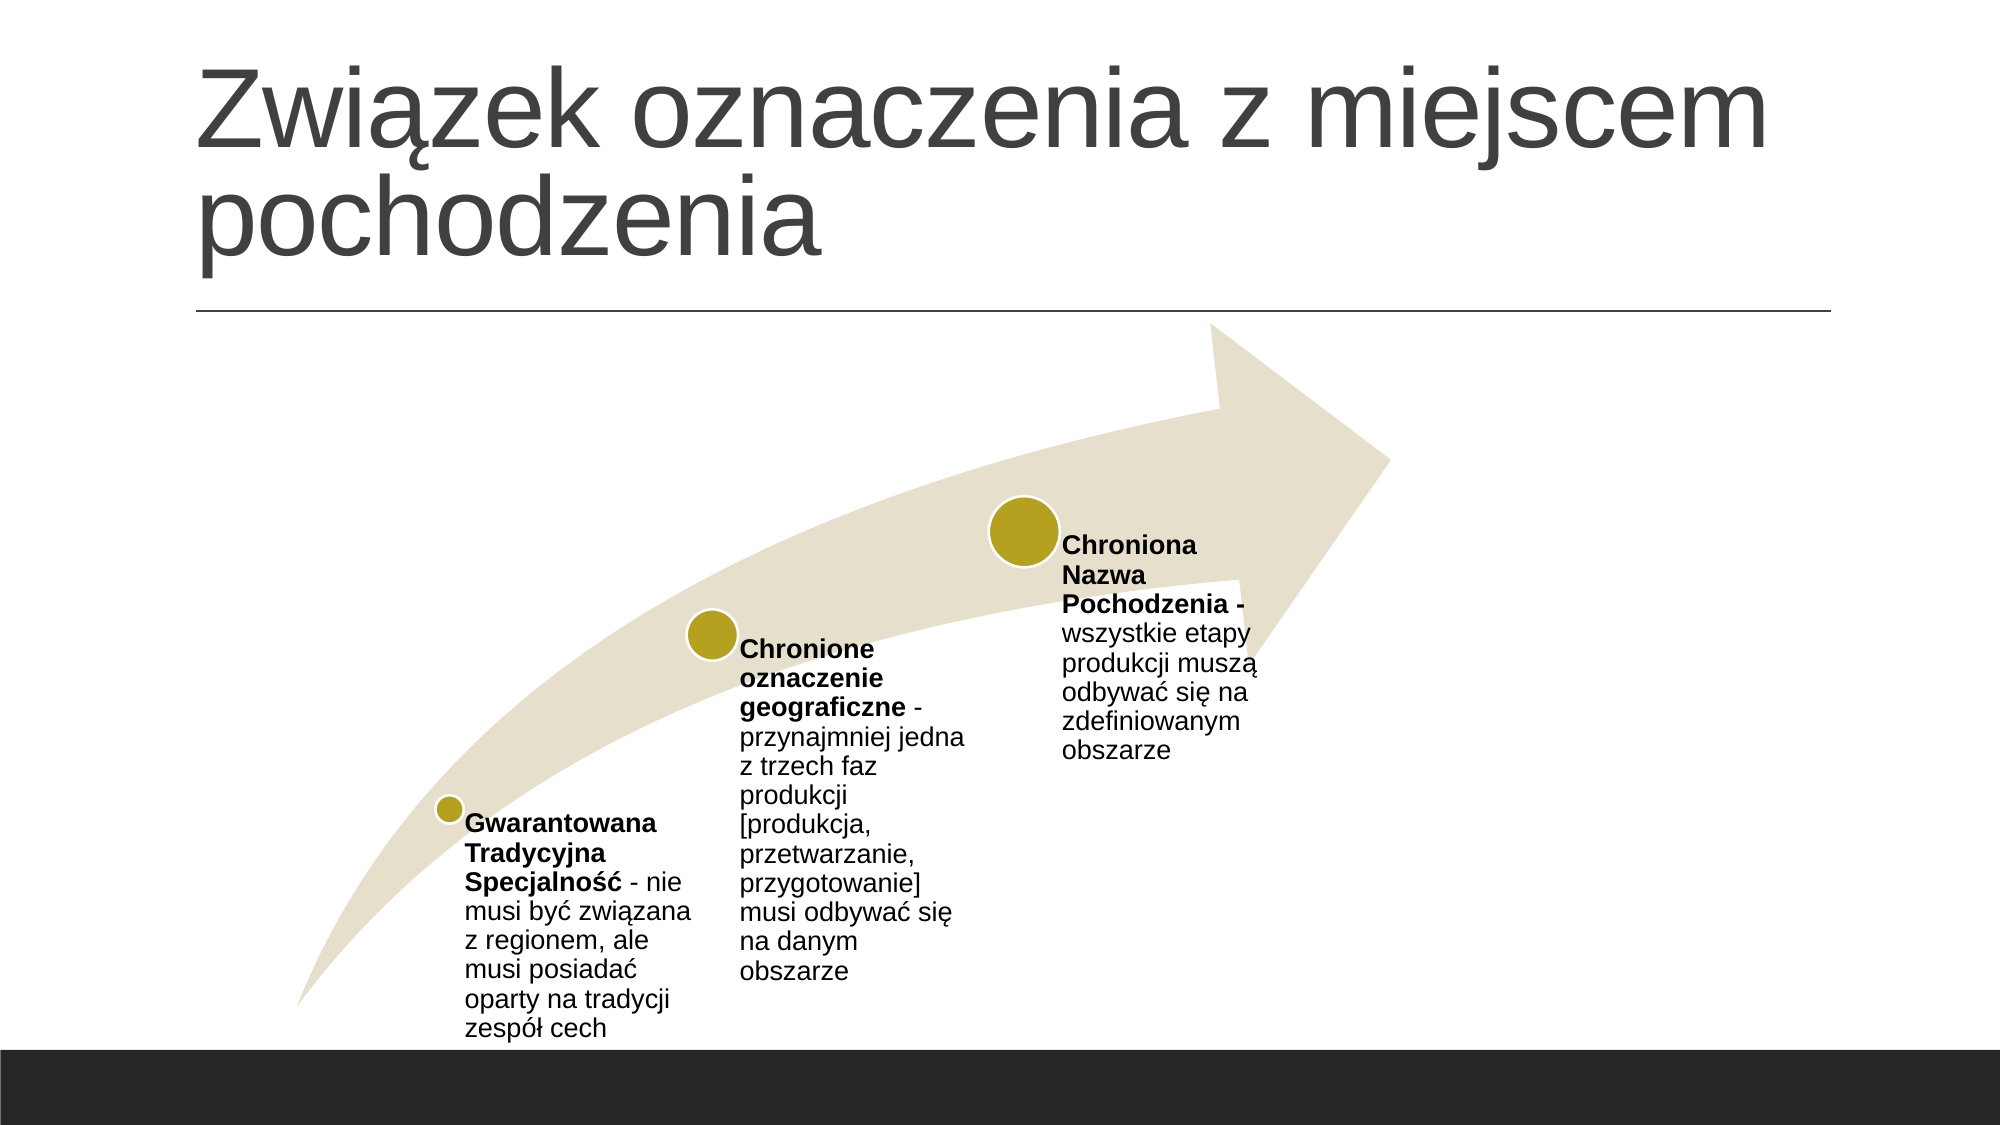

# Związek oznaczenia z miejscem pochodzenia
Gwarantowana Tradycyjna Specjalność - nie musi być związana z regionem, ale musi posiadać oparty na tradycji zespół cech
Chronione oznaczenie geograficzne - przynajmniej jedna z trzech faz produkcji [produkcja, przetwarzanie, przygotowanie] musi odbywać się na danym obszarze
Chroniona Nazwa Pochodzenia - wszystkie etapy produkcji muszą odbywać się na zdefiniowanym obszarze